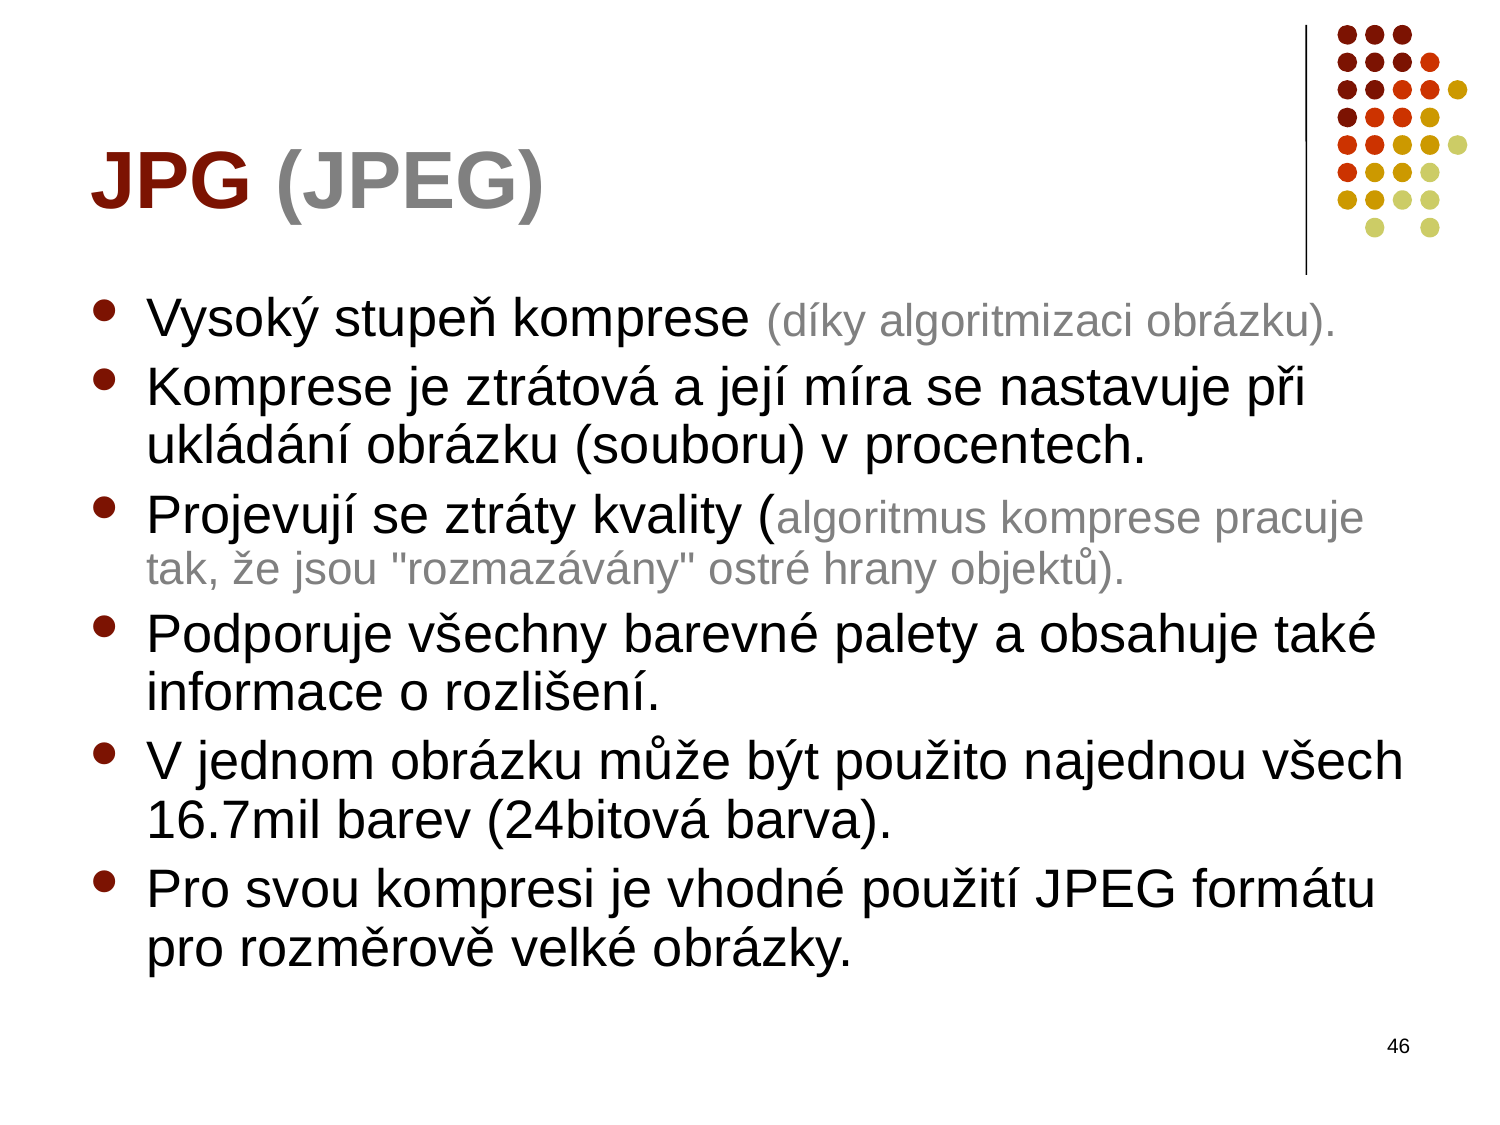

# JPG (JPEG)
Vysoký stupeň komprese (díky algoritmizaci obrázku).
Komprese je ztrátová a její míra se nastavuje při ukládání obrázku (souboru) v procentech.
Projevují se ztráty kvality (algoritmus komprese pracuje tak, že jsou "rozmazávány" ostré hrany objektů).
Podporuje všechny barevné palety a obsahuje také informace o rozlišení.
V jednom obrázku může být použito najednou všech 16.7mil barev (24bitová barva).
Pro svou kompresi je vhodné použití JPEG formátu pro rozměrově velké obrázky.
46